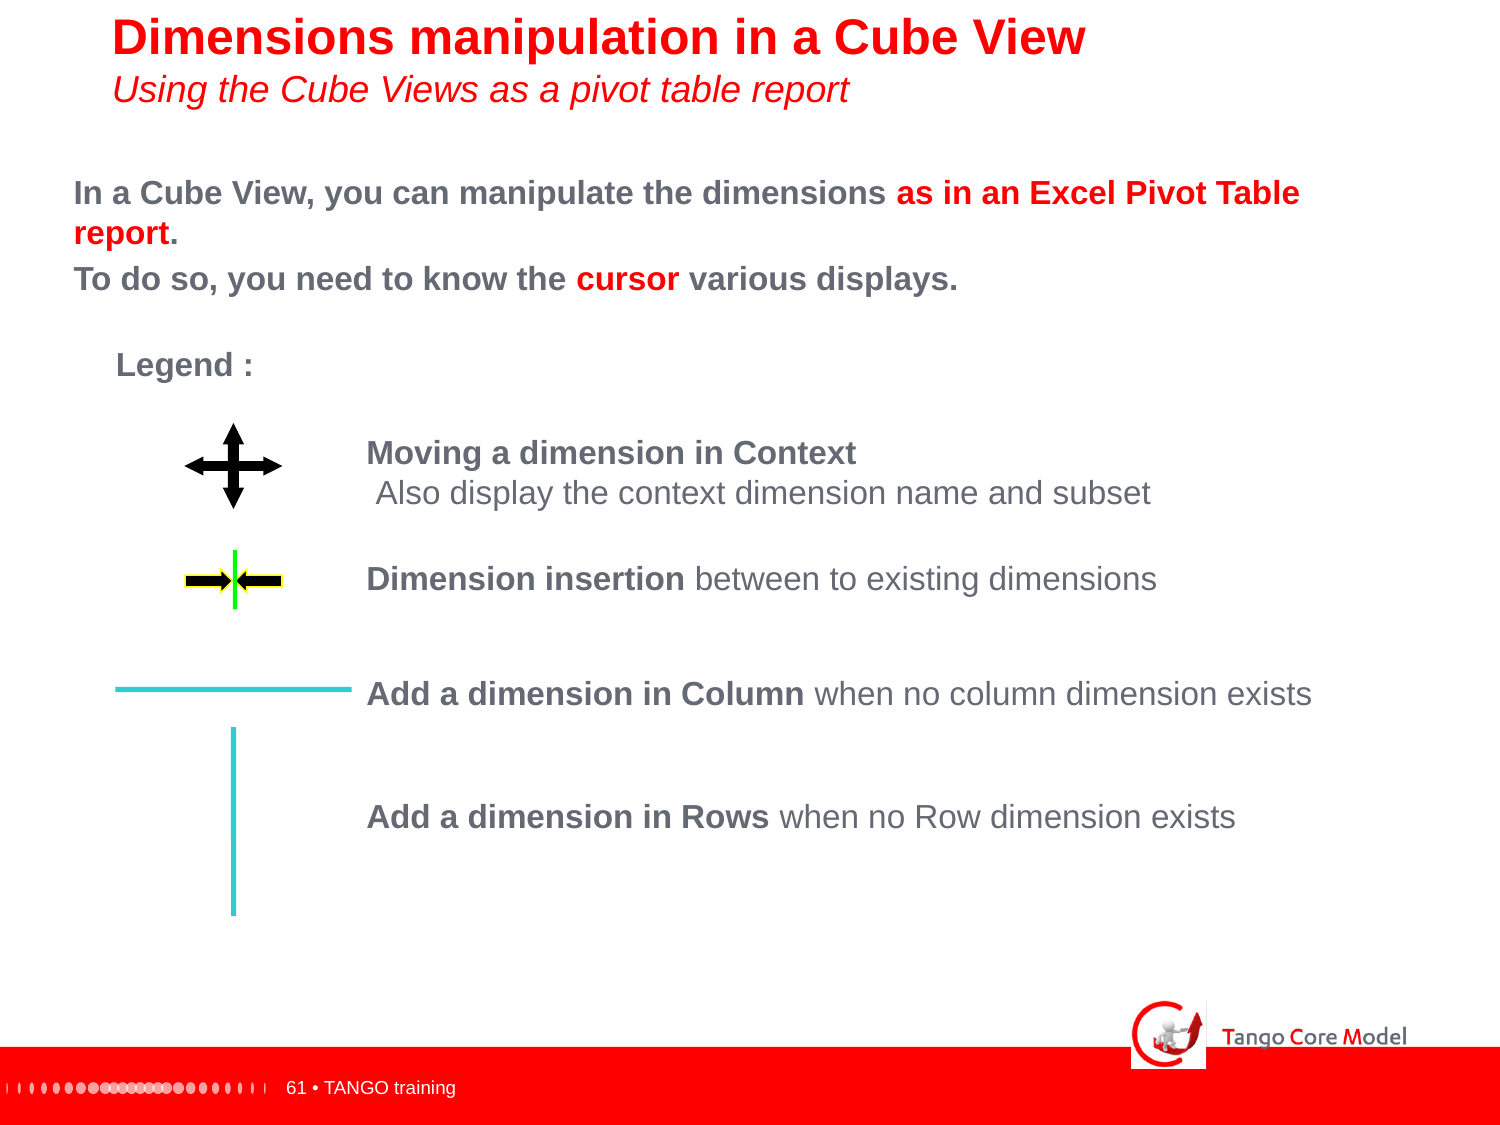

Dimensions manipulation in a Cube View
Using the Cube Views as a pivot table report
In a Cube View, you can manipulate the dimensions as in an Excel Pivot Table report.
To do so, you need to know the cursor various displays.

Legend :
Moving a dimension in Context
 Also display the context dimension name and subset

Dimension insertion between to existing dimensions

Add a dimension in Column when no column dimension exists

Add a dimension in Rows when no Row dimension exists
61 •
 TANGO training